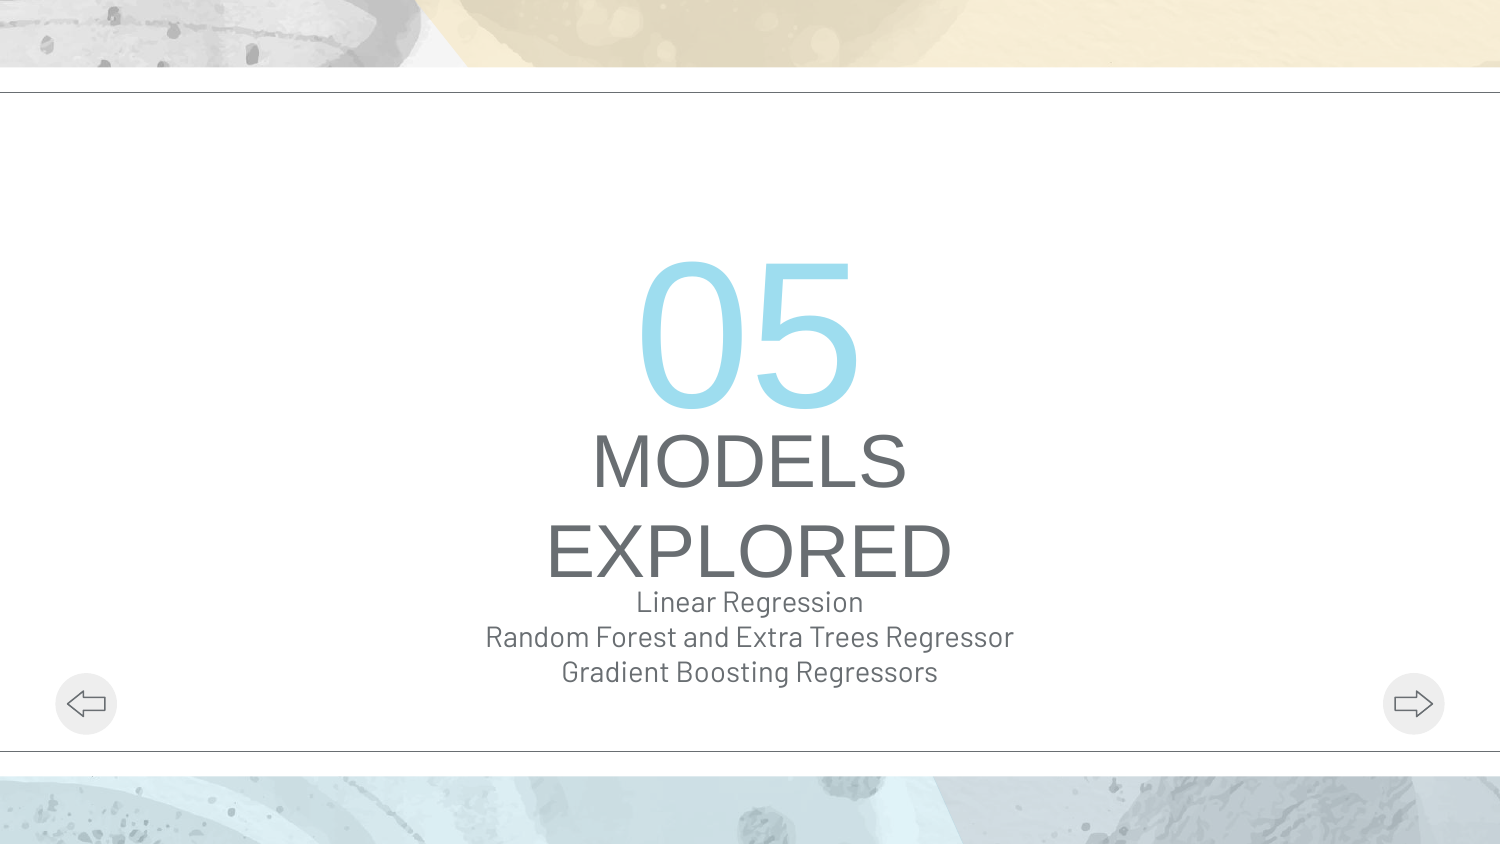

05
# MODELS EXPLORED
Linear Regression
Random Forest and Extra Trees Regressor
Gradient Boosting Regressors